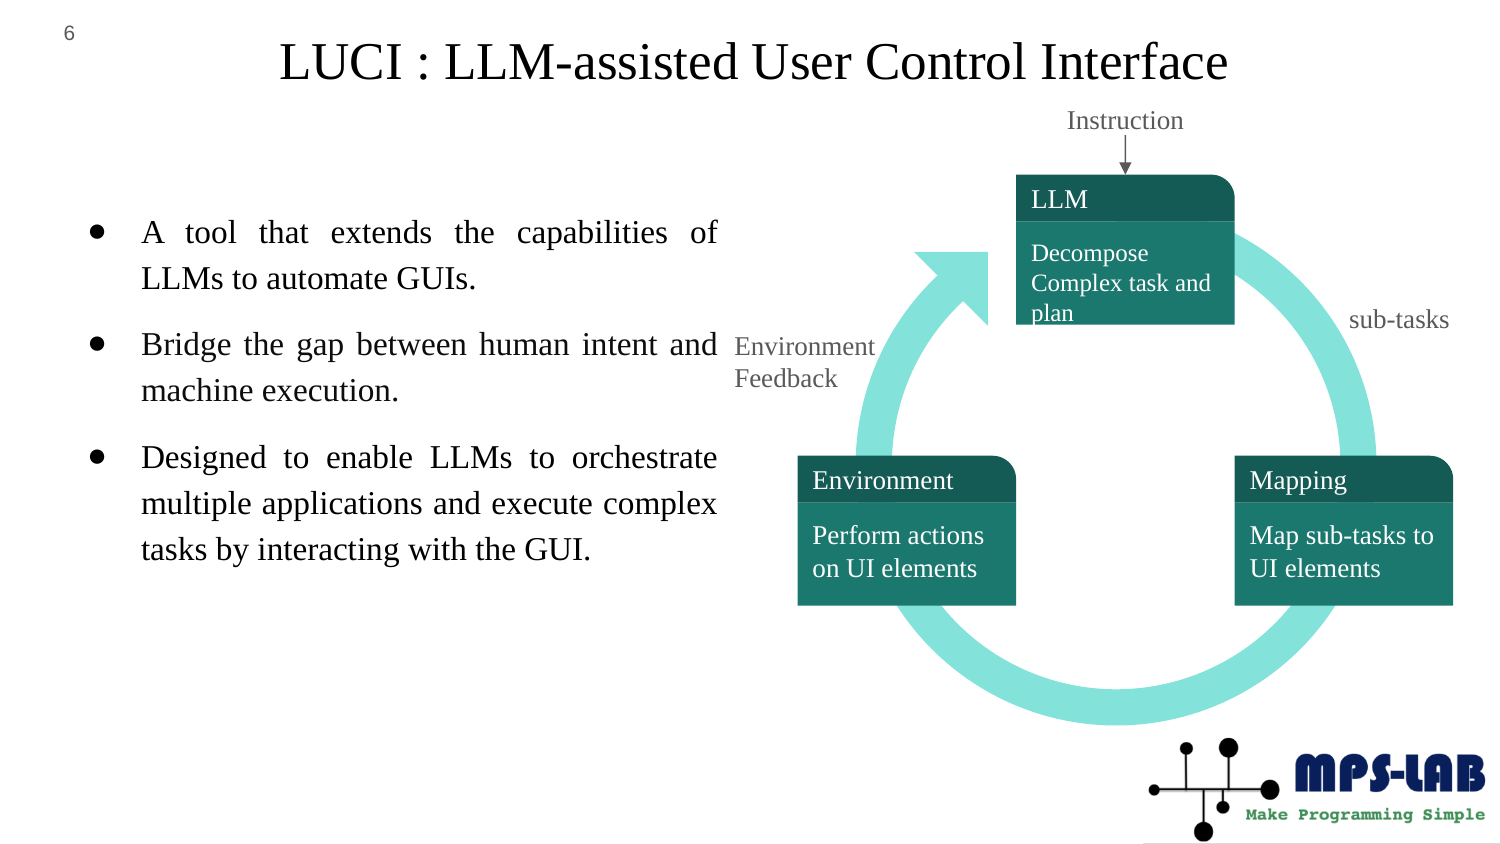

6
# LUCI : LLM-assisted User Control Interface
Instruction
LLM
Decompose Complex task and plan
A tool that extends the capabilities of LLMs to automate GUIs.
Bridge the gap between human intent and machine execution.
Designed to enable LLMs to orchestrate multiple applications and execute complex tasks by interacting with the GUI.

sub-tasks
Environment Feedback
Environment
Perform actions on UI elements
Mapping
Map sub-tasks to UI elements